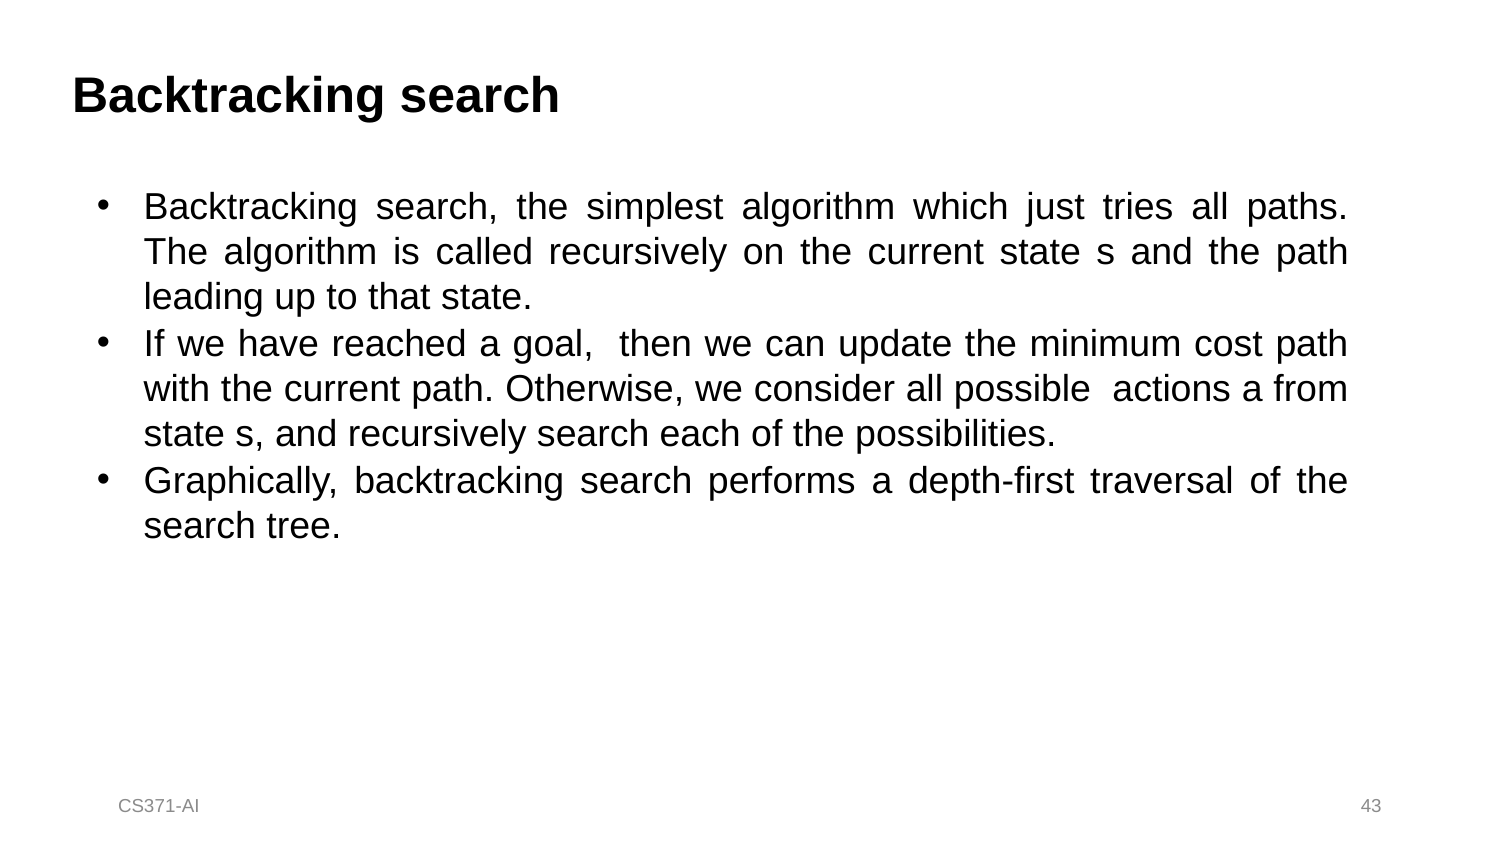

Backtracking search
Backtracking search, the simplest algorithm which just tries all paths. The algorithm is called recursively on the current state s and the path leading up to that state.
If we have reached a goal,  then we can update the minimum cost path with the current path. Otherwise, we consider all possible  actions a from state s, and recursively search each of the possibilities.
Graphically, backtracking search performs a depth-first traversal of the search tree.
CS371-AI
43